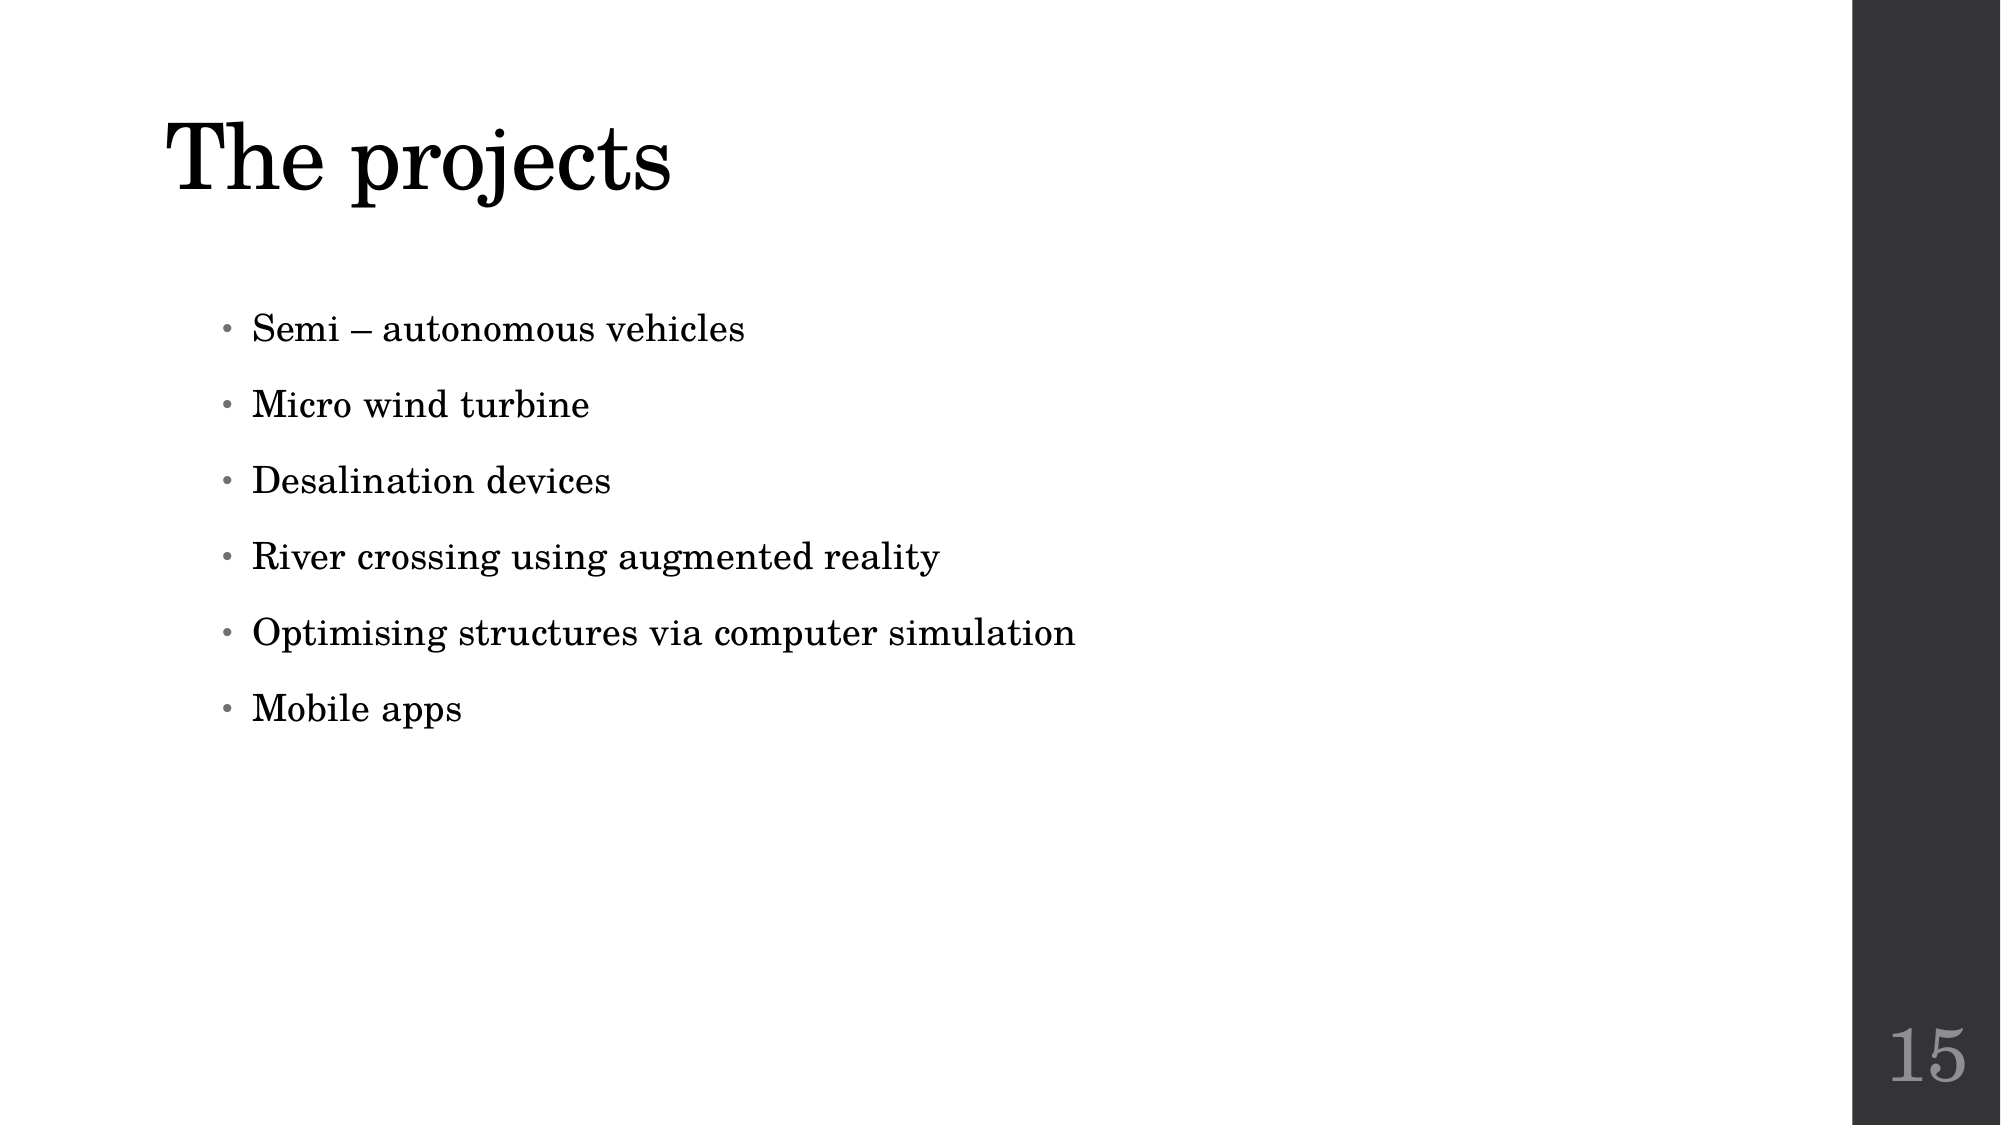

# The projects
Semi – autonomous vehicles
Micro wind turbine
Desalination devices
River crossing using augmented reality
Optimising structures via computer simulation
Mobile apps

15